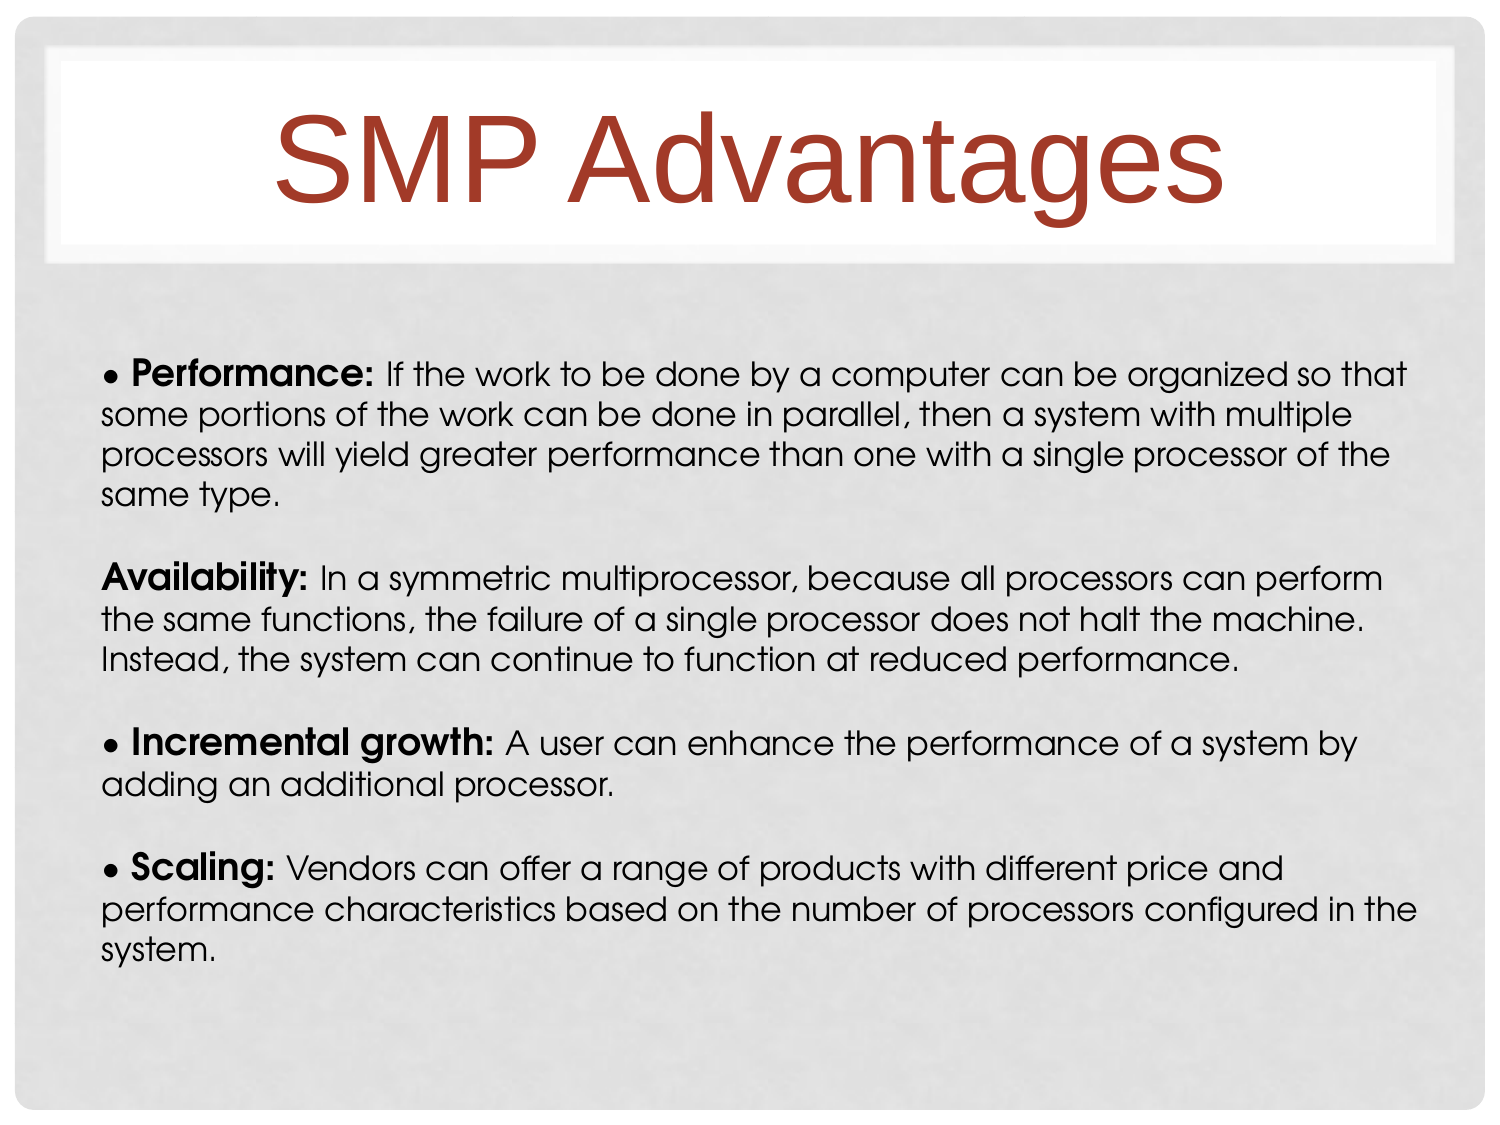

SMP Advantages
• Performance: If the work to be done by a computer can be organized so that some portions of the work can be done in parallel, then a system with multiple processors will yield greater performance than one with a single processor of the same type.
Availability: In a symmetric multiprocessor, because all processors can perform the same functions, the failure of a single processor does not halt the machine. Instead, the system can continue to function at reduced performance.
• Incremental growth: A user can enhance the performance of a system by adding an additional processor.
• Scaling: Vendors can offer a range of products with different price and performance characteristics based on the number of processors configured in the system.